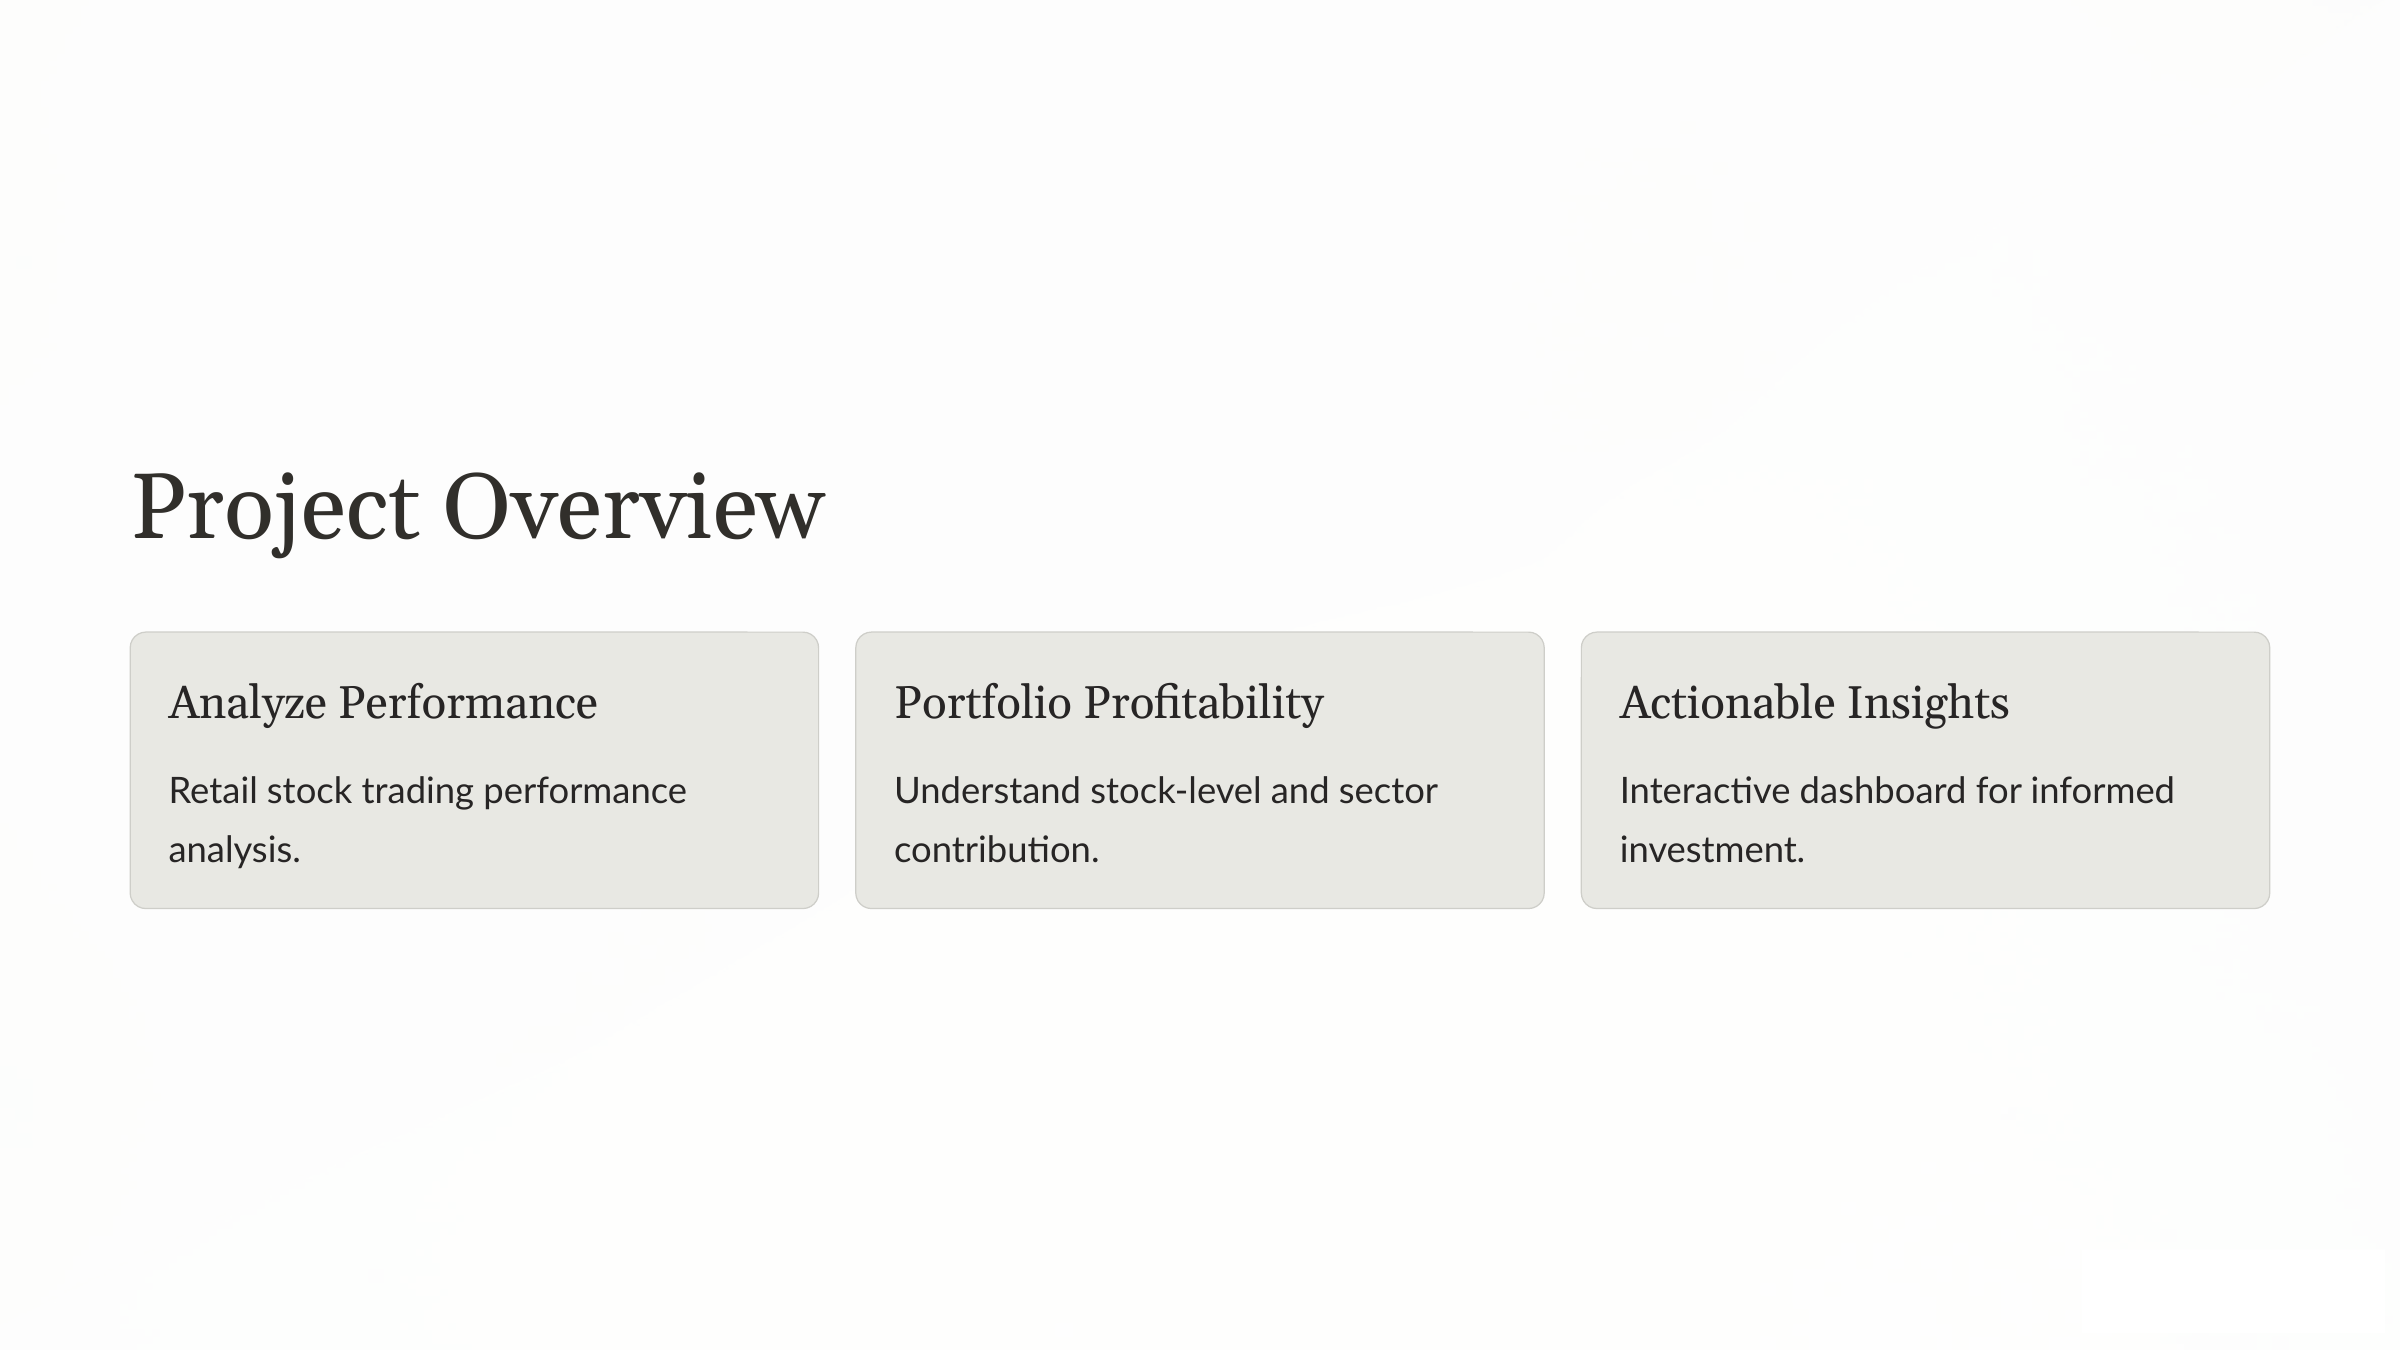

Project Overview

Analyze Performance
Portfolio Profitability
Actionable Insights
Retail stock trading performance analysis.
Understand stock-level and sector contribution.
Interactive dashboard for informed investment.